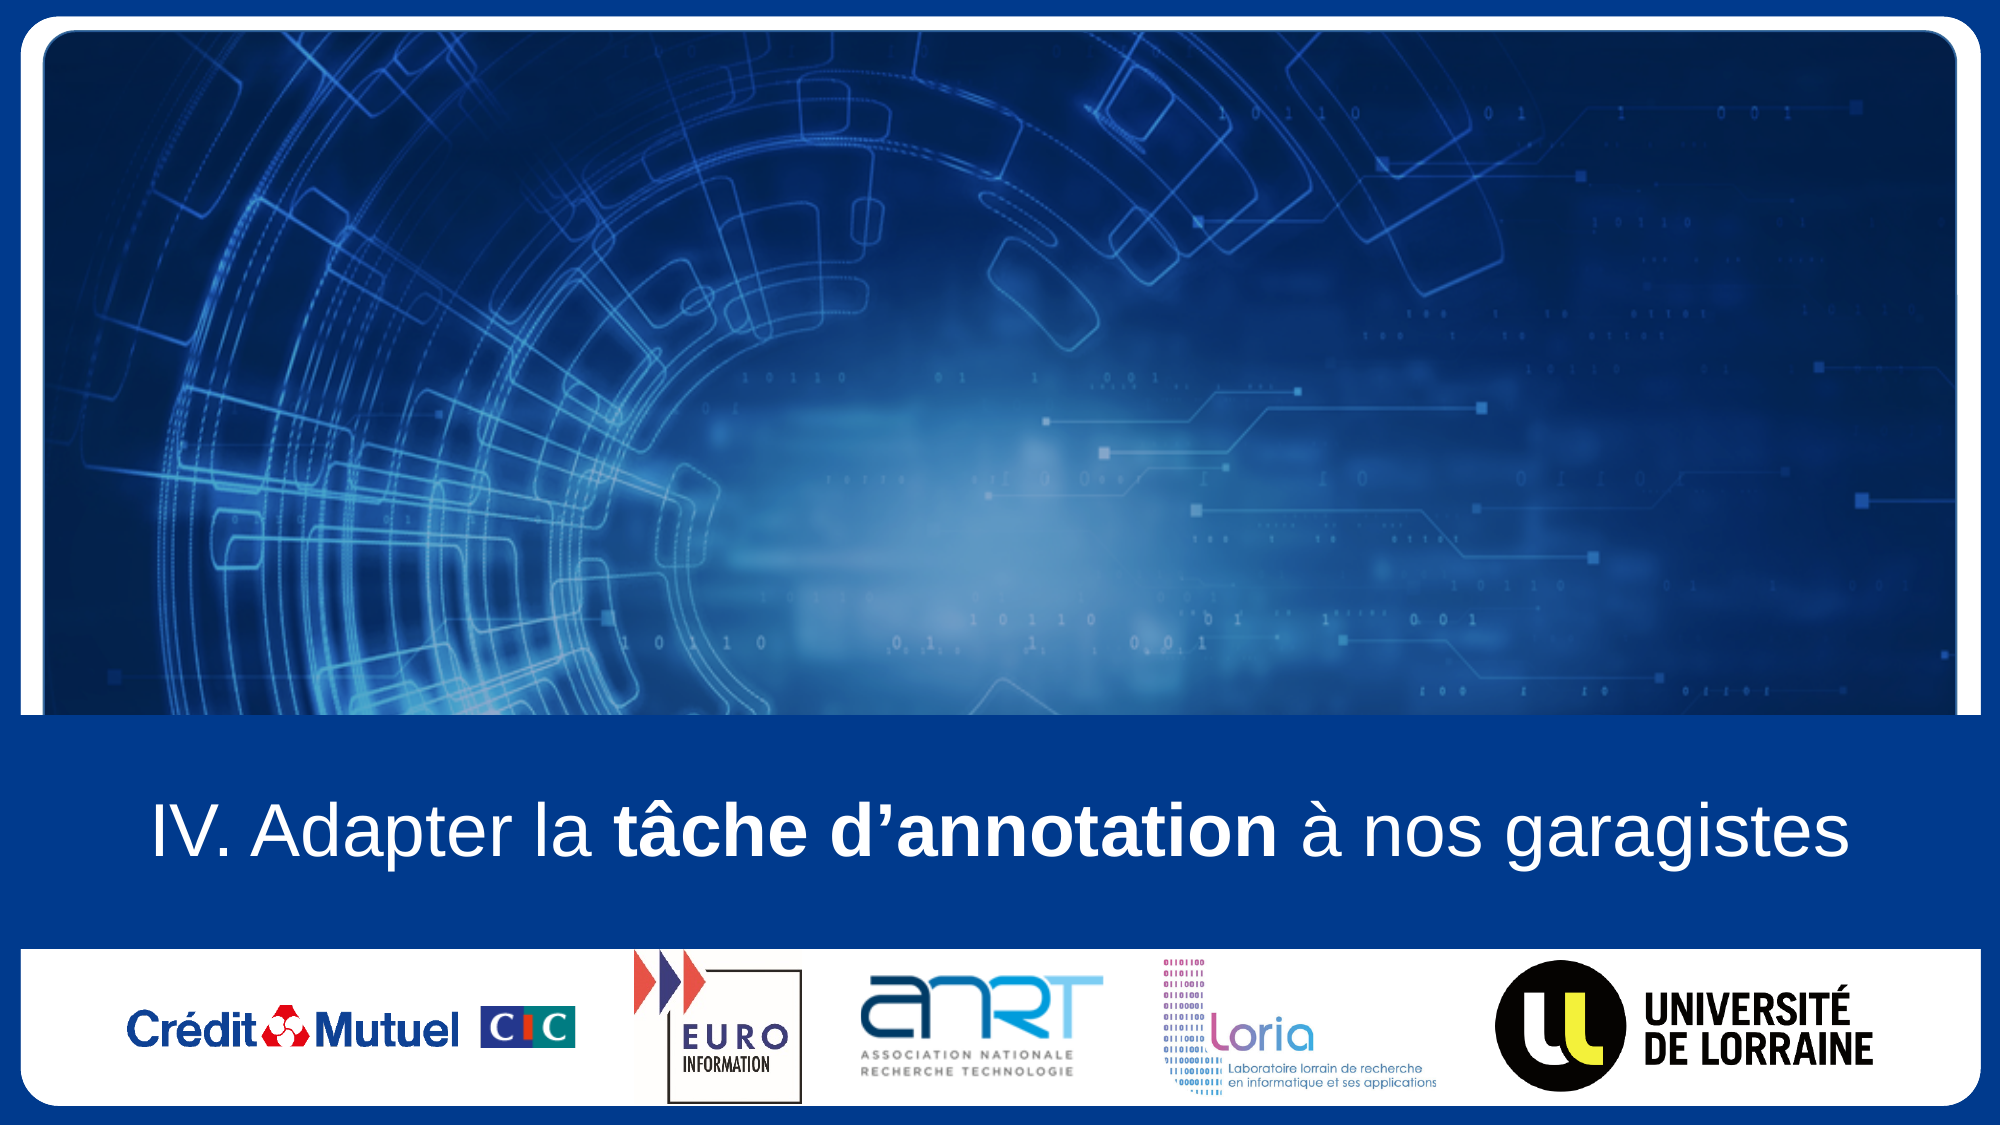

# IV. Adapter la tâche d’annotation à nos garagistes